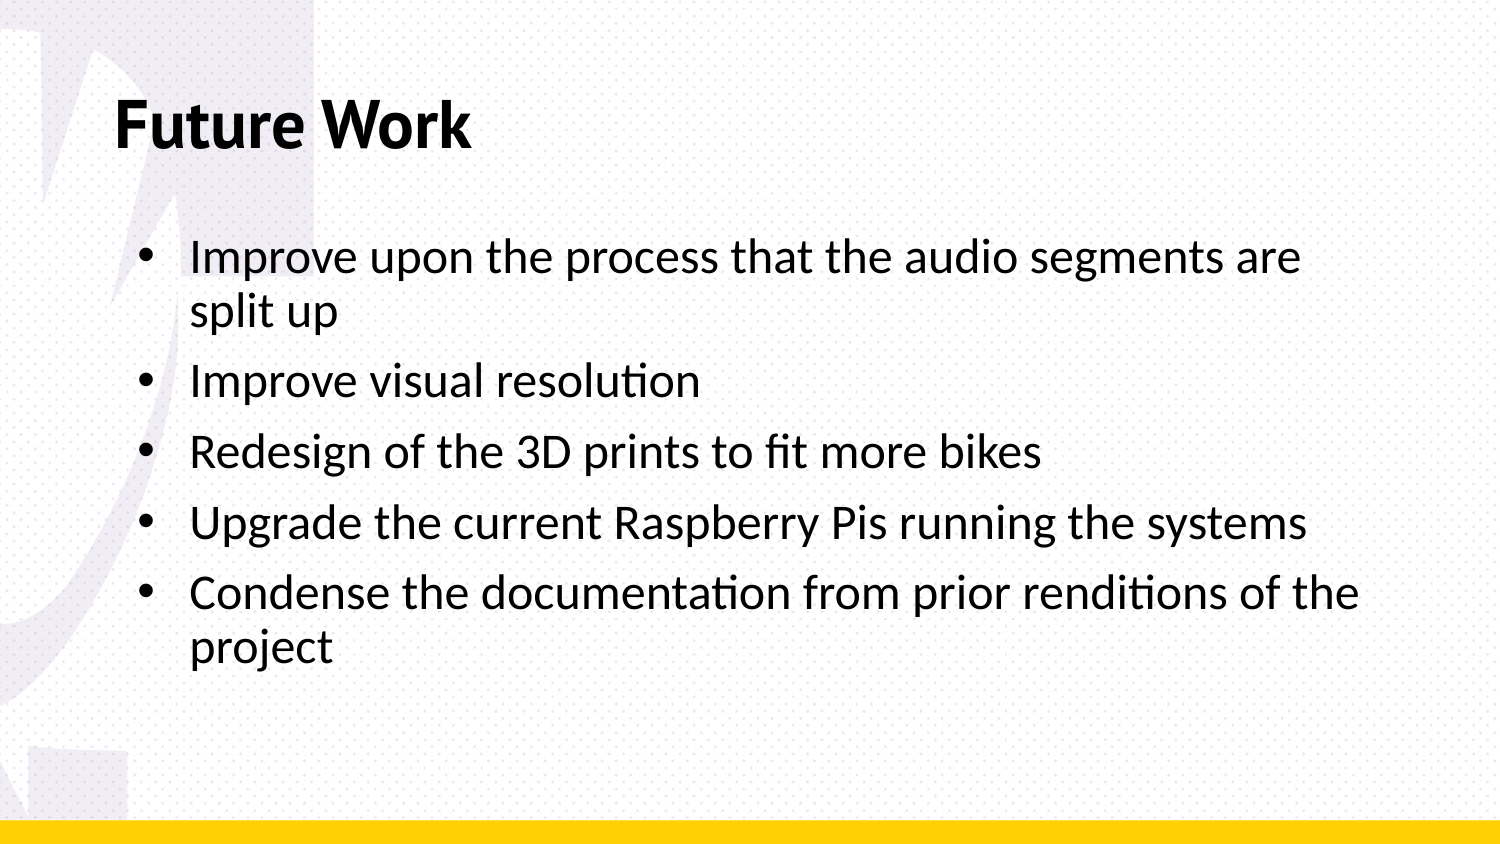

# Future Work
Improve upon the process that the audio segments are split up
Improve visual resolution
Redesign of the 3D prints to fit more bikes
Upgrade the current Raspberry Pis running the systems
Condense the documentation from prior renditions of the project